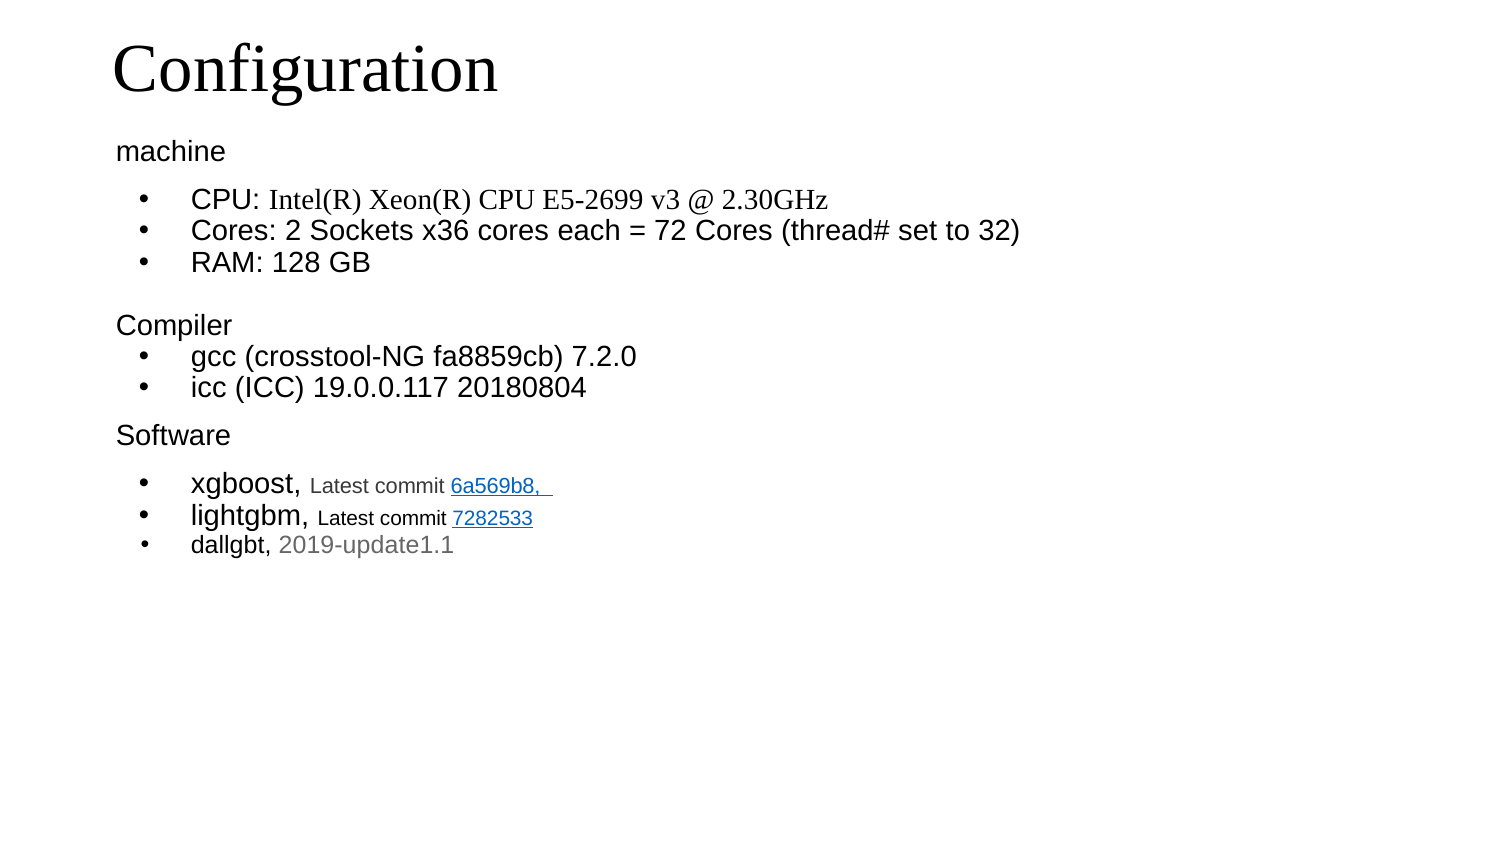

# Configuration
machine
CPU: Intel(R) Xeon(R) CPU E5-2699 v3 @ 2.30GHz
Cores: 2 Sockets x36 cores each = 72 Cores (thread# set to 32)
RAM: 128 GB

Compiler
gcc (crosstool-NG fa8859cb) 7.2.0
icc (ICC) 19.0.0.117 20180804
Software
xgboost, Latest commit 6a569b8,
lightgbm, Latest commit 7282533
dallgbt, 2019-update1.1